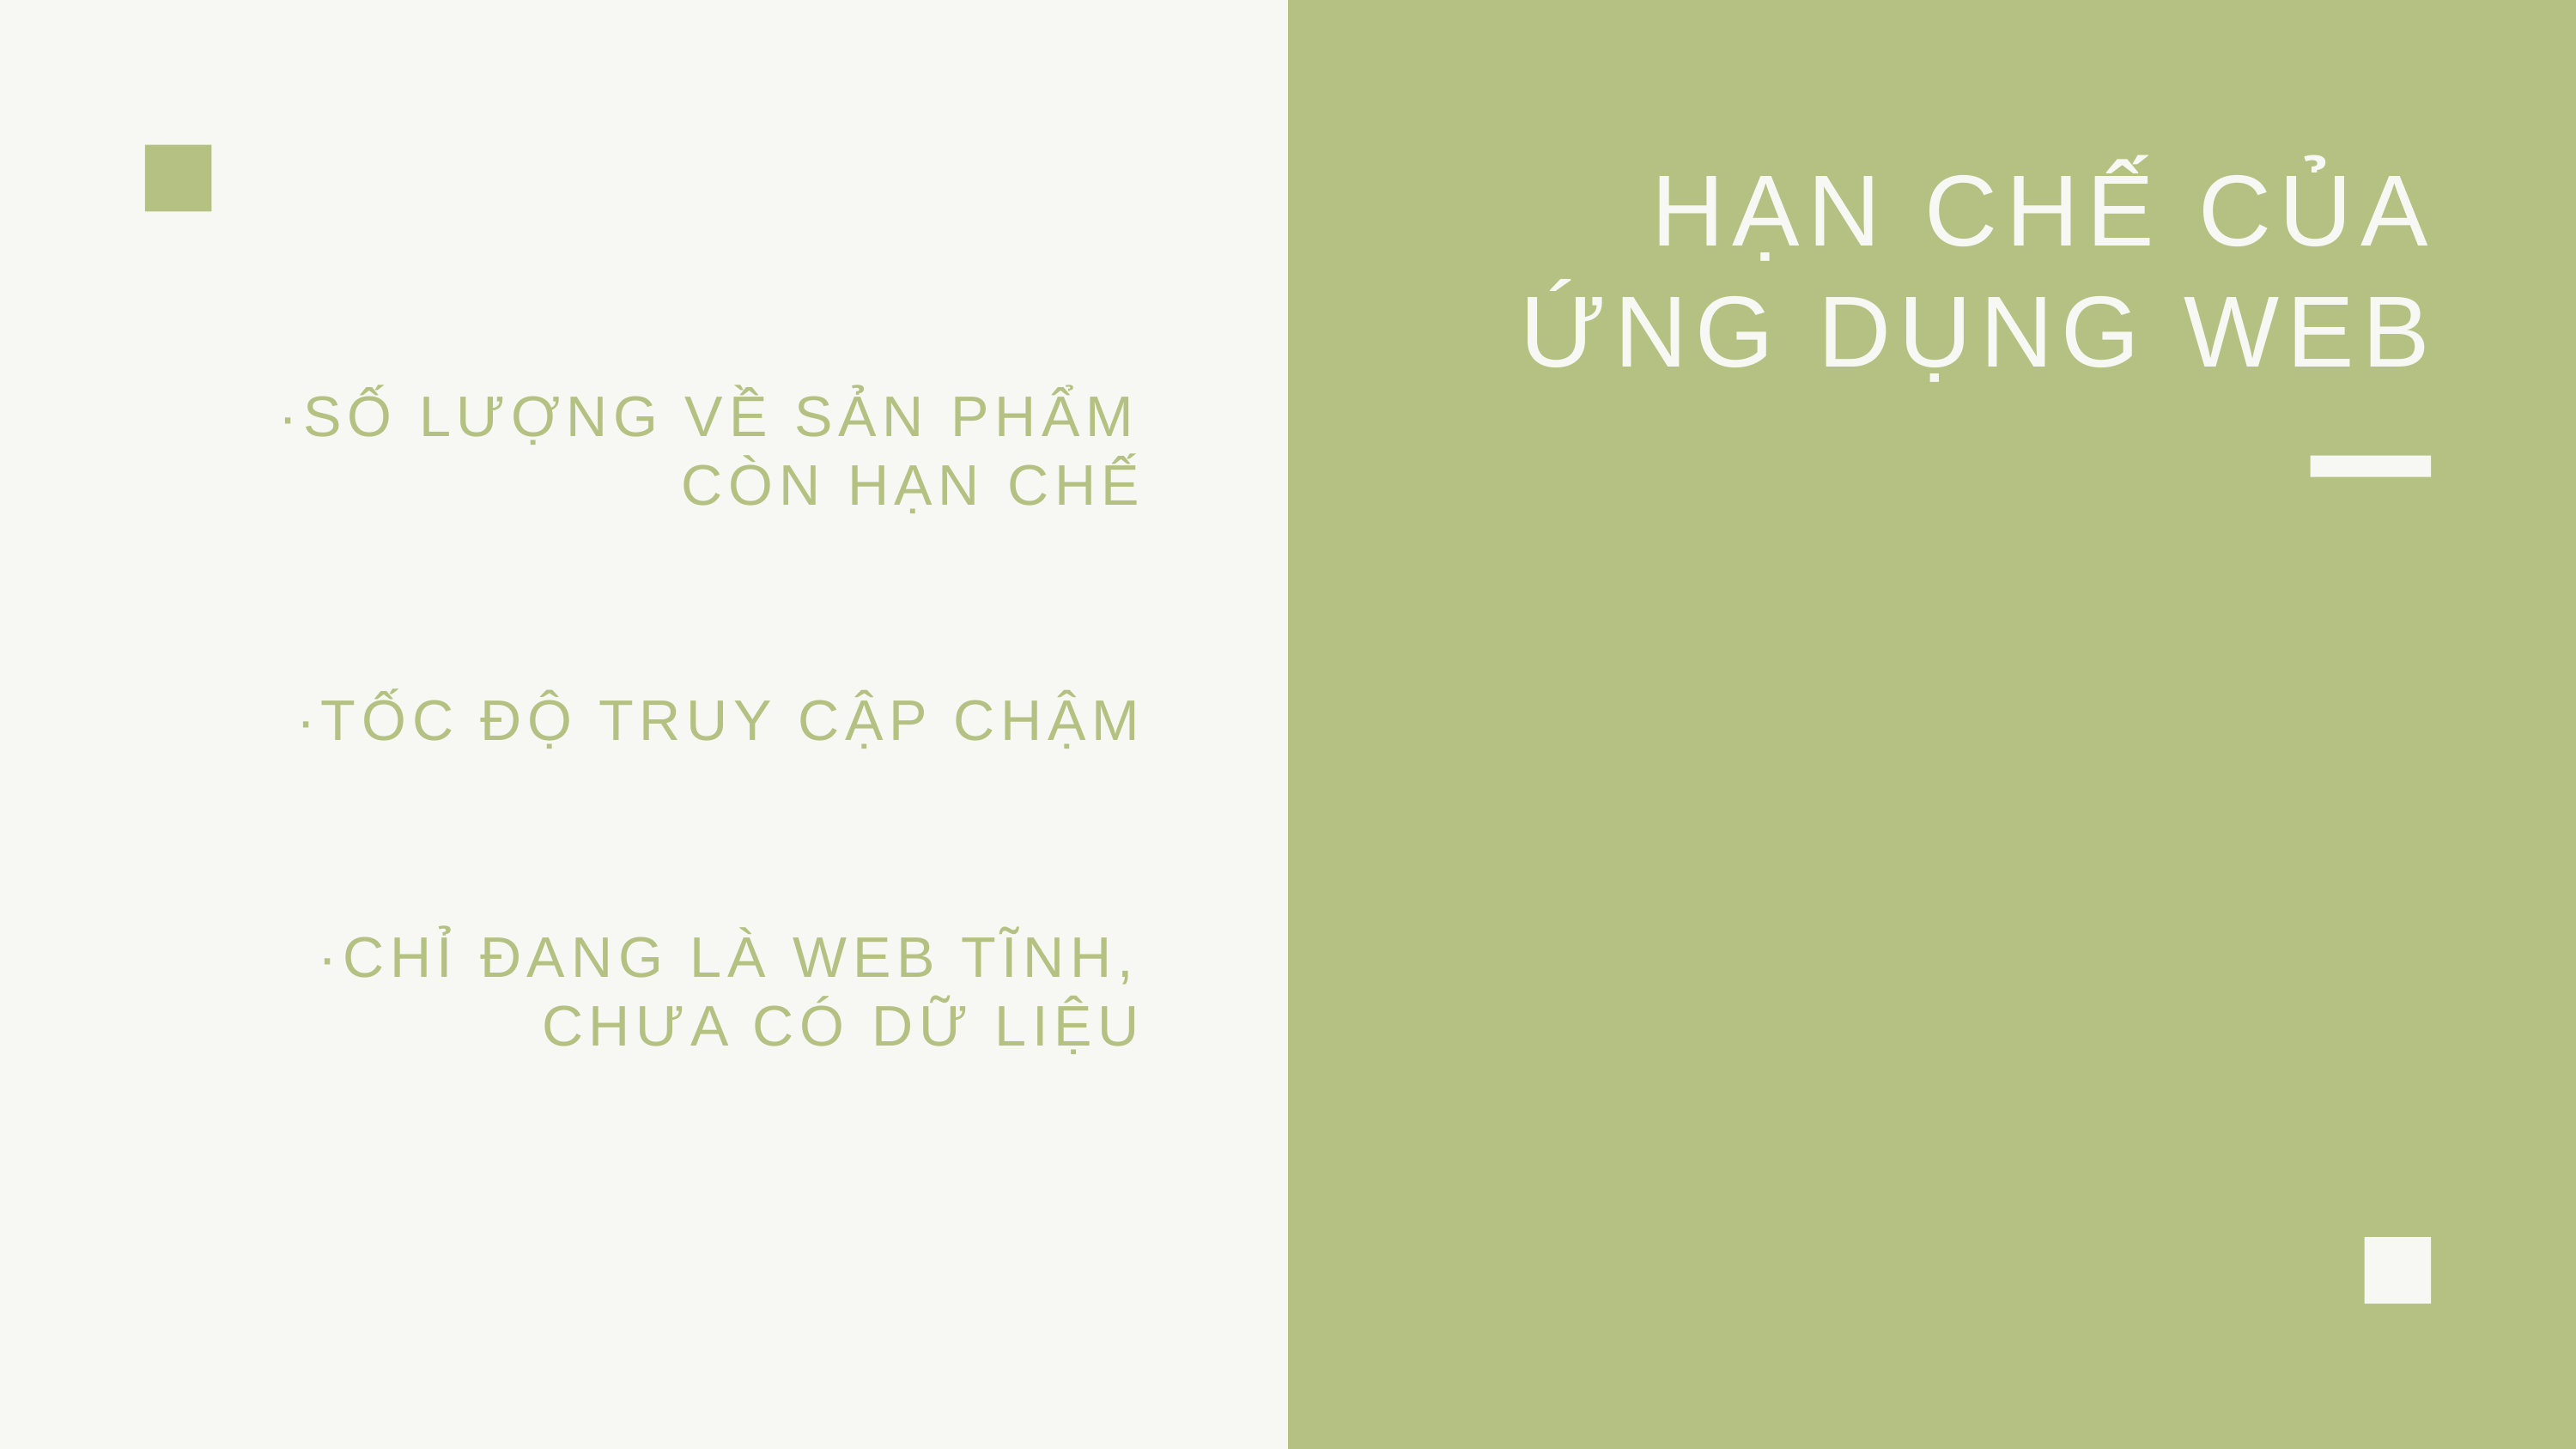

HẠN CHẾ CỦA ỨNG DỤNG WEB

·SỐ LƯỢNG VỀ SẢN PHẨM CÒN HẠN CHẾ

·TỐC ĐỘ TRUY CẬP CHẬM

·CHỈ ĐANG LÀ WEB TĨNH, CHƯA CÓ DỮ LIỆU